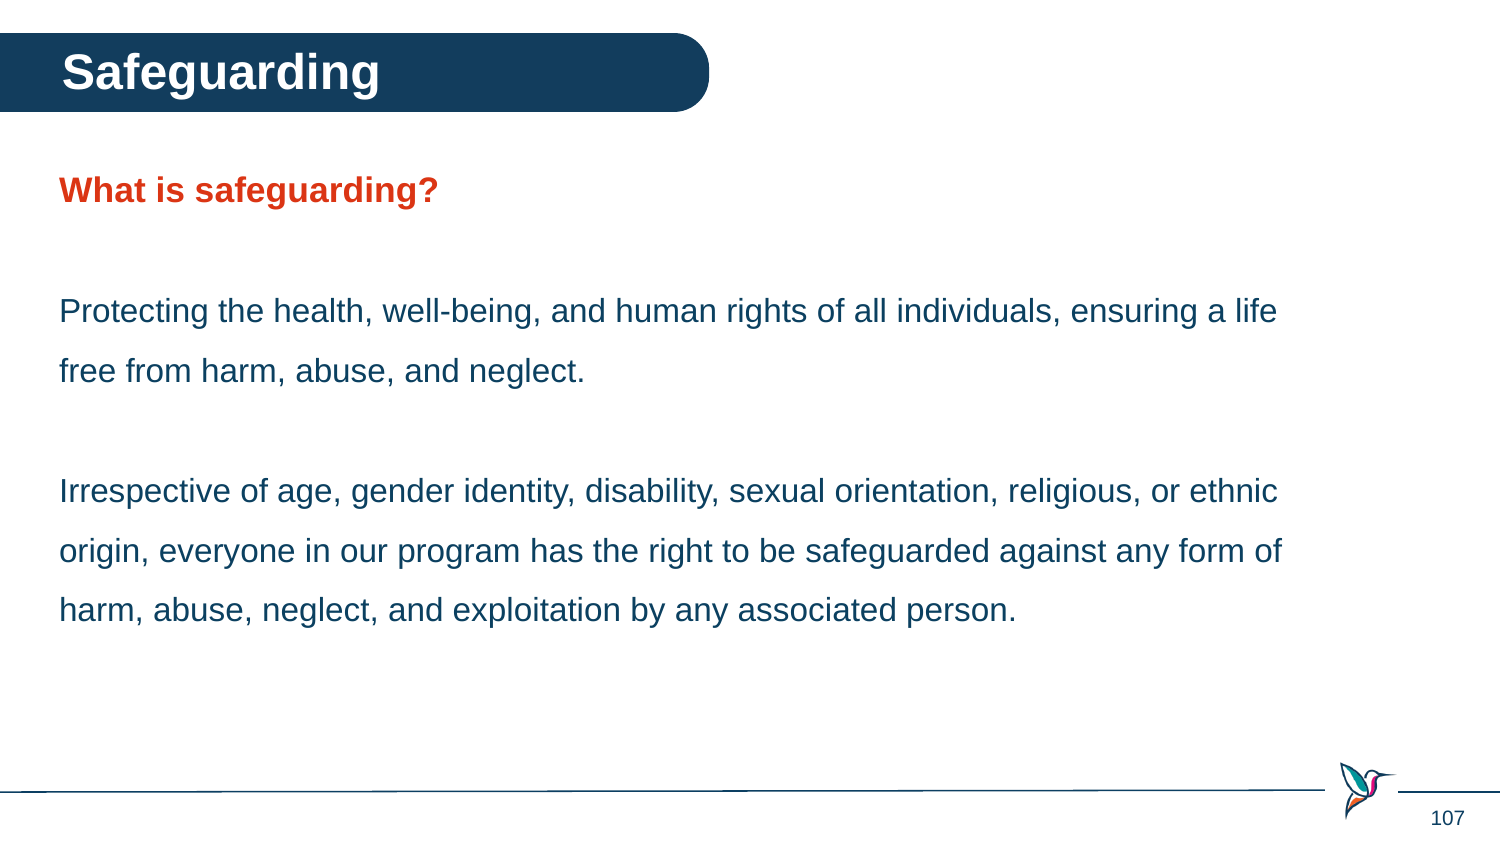

Safeguarding
What is safeguarding?

Protecting the health, well-being, and human rights of all individuals, ensuring a life free from harm, abuse, and neglect.

Irrespective of age, gender identity, disability, sexual orientation, religious, or ethnic origin, everyone in our program has the right to be safeguarded against any form of harm, abuse, neglect, and exploitation by any associated person.